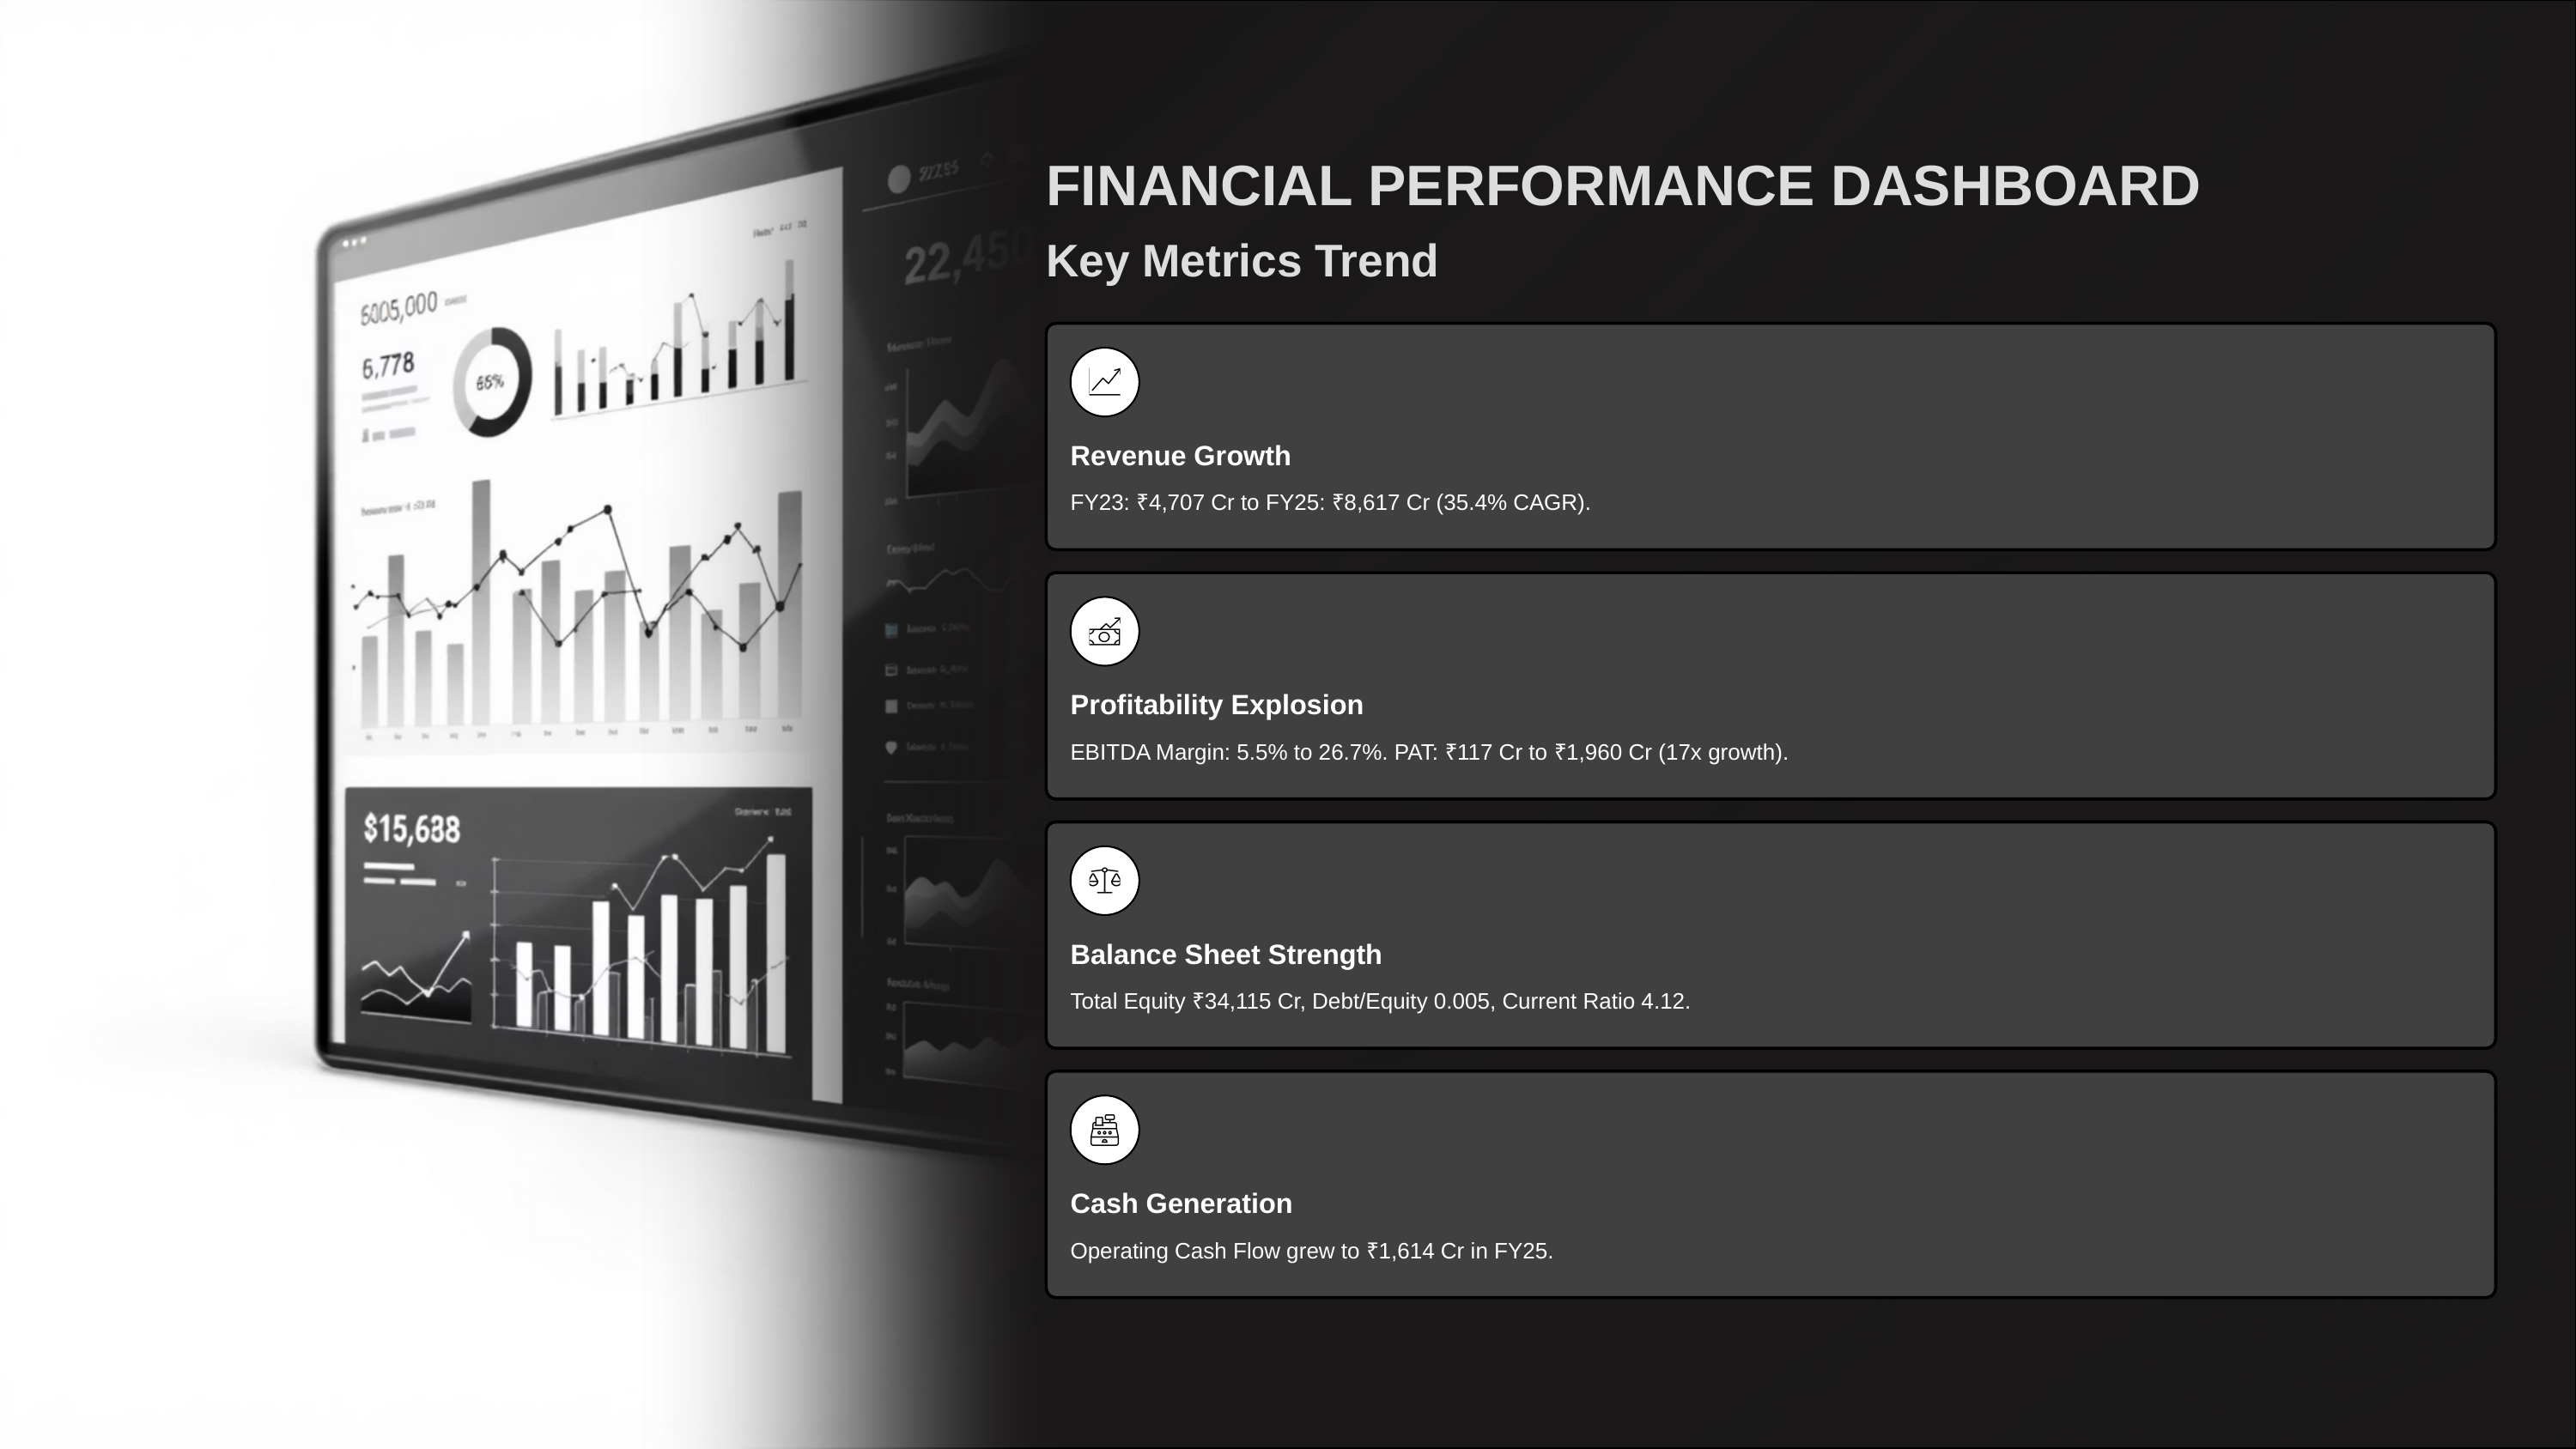

FINANCIAL PERFORMANCE DASHBOARD
Key Metrics Trend

Revenue Growth
FY23: ₹4,707 Cr to FY25: ₹8,617 Cr (35.4% CAGR).

Profitability Explosion
EBITDA Margin: 5.5% to 26.7%. PAT: ₹117 Cr to ₹1,960 Cr (17x growth).

Balance Sheet Strength
Total Equity ₹34,115 Cr, Debt/Equity 0.005, Current Ratio 4.12.

Cash Generation
Operating Cash Flow grew to ₹1,614 Cr in FY25.